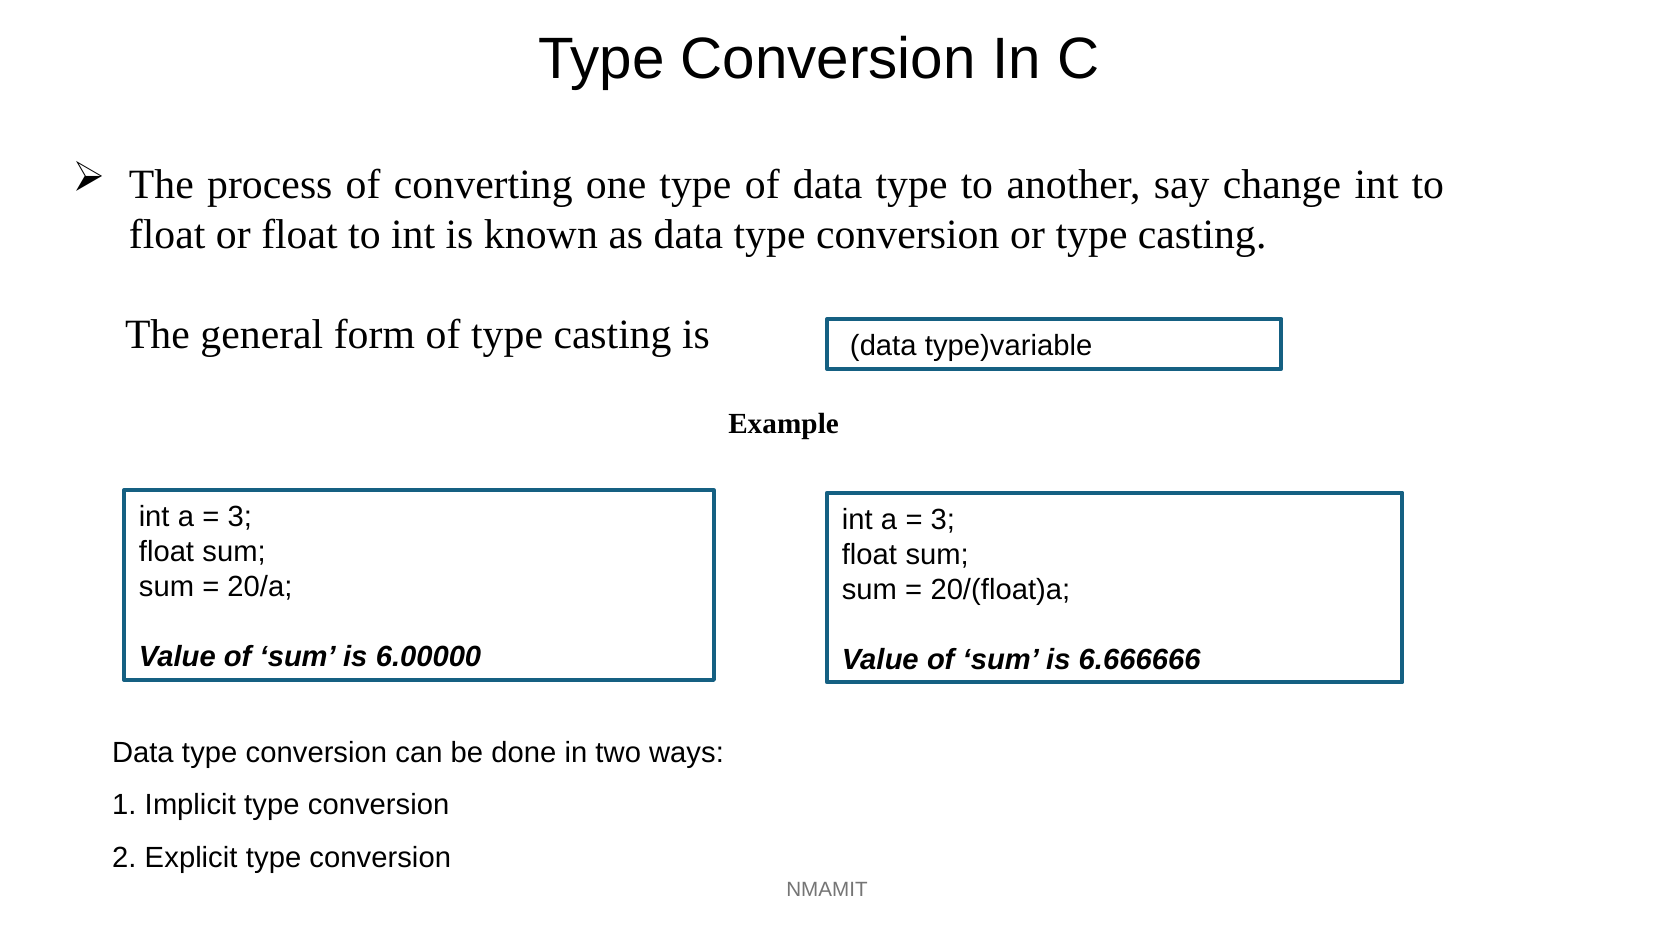

# Type Conversion In C
The process of converting one type of data type to another, say change int to float or float to int is known as data type conversion or type casting.

     The general form of type casting is
 (data type)variable
Example
int a = 3;
float sum;
sum = 20/a;

Value of ‘sum’ is 6.00000
int a = 3;
float sum;
sum = 20/(float)a;

Value of ‘sum’ is 6.666666
Data type conversion can be done in two ways:
1. Implicit type conversion
2. Explicit type conversion
NMAMIT